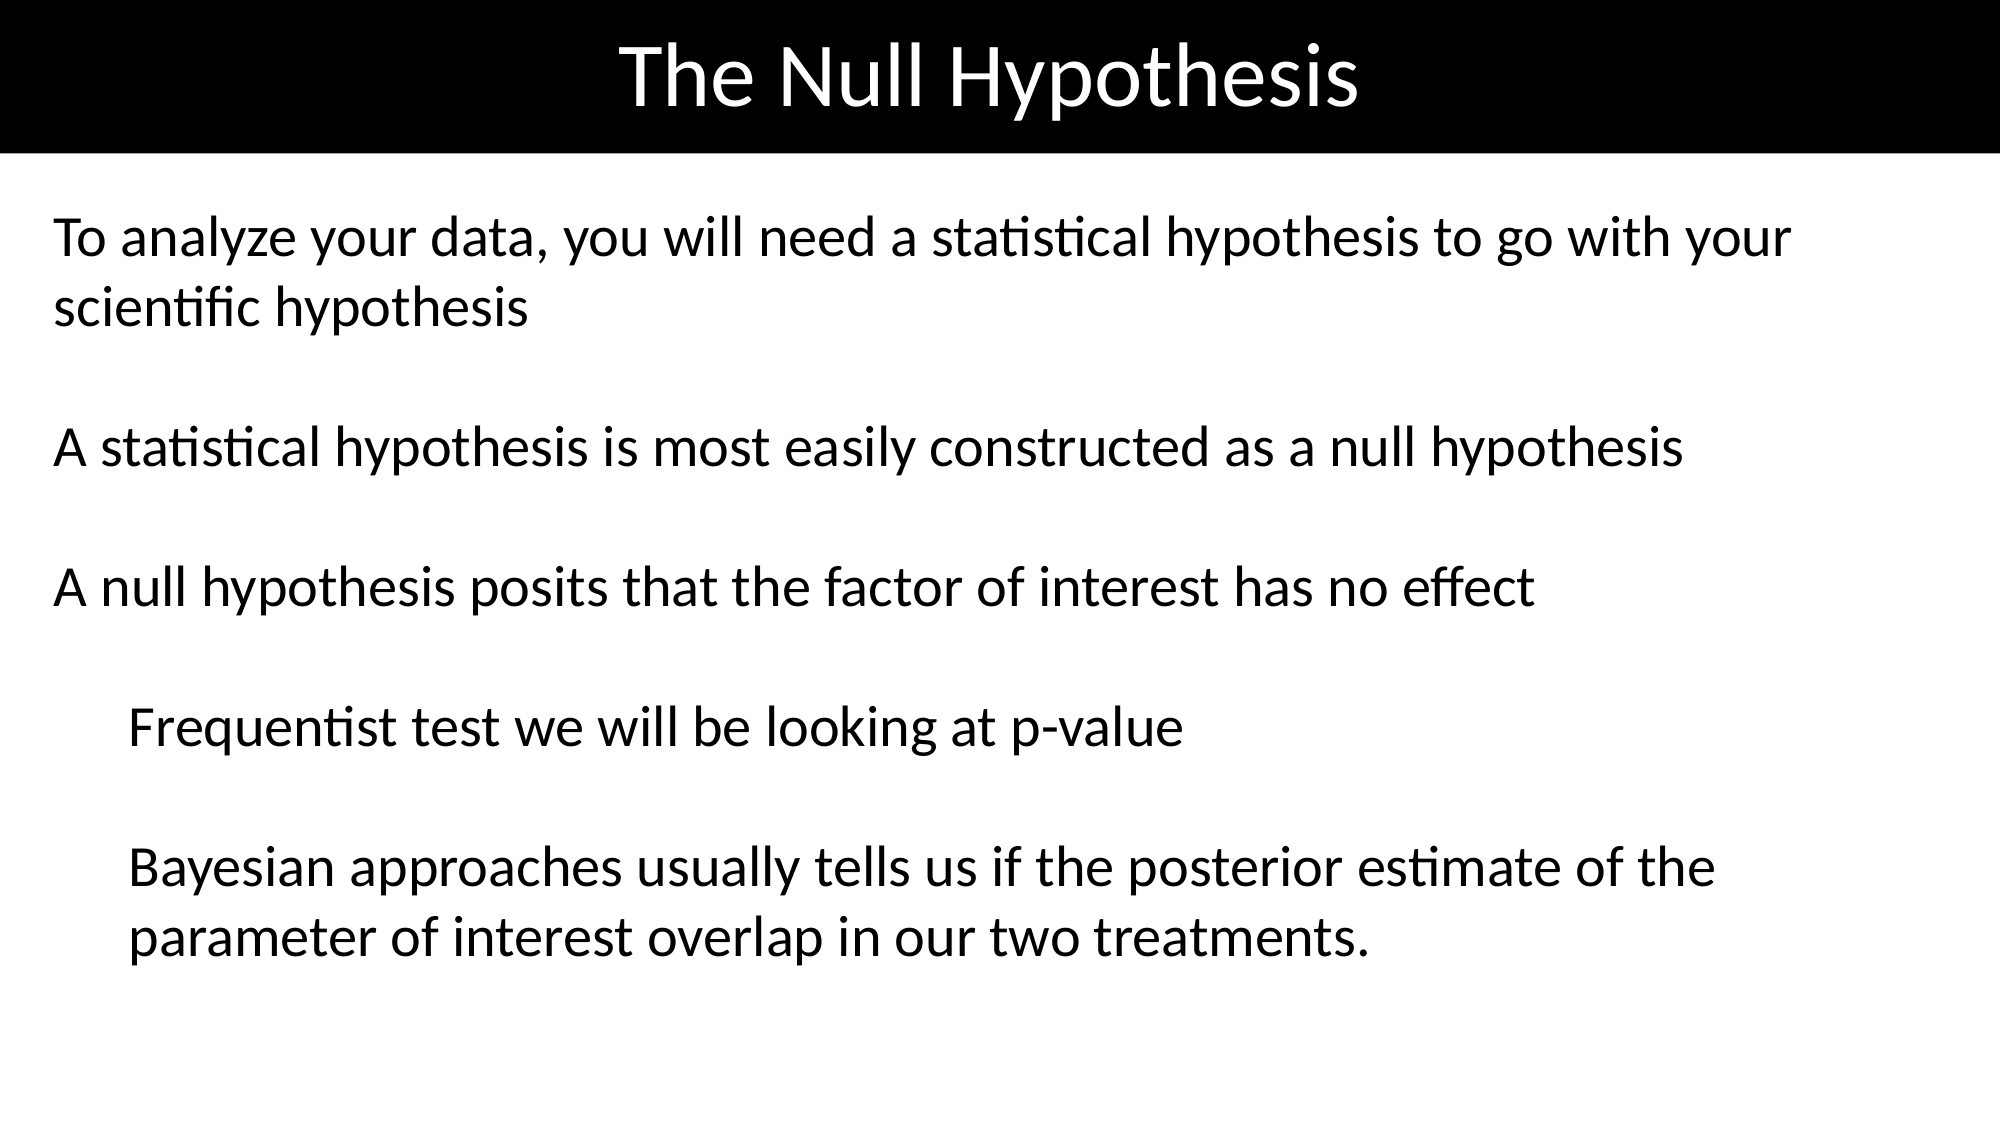

# The Null Hypothesis
To analyze your data, you will need a statistical hypothesis to go with your scientific hypothesis

A statistical hypothesis is most easily constructed as a null hypothesis

A null hypothesis posits that the factor of interest has no effect

Frequentist test we will be looking at p-value

Bayesian approaches usually tells us if the posterior estimate of the parameter of interest overlap in our two treatments.